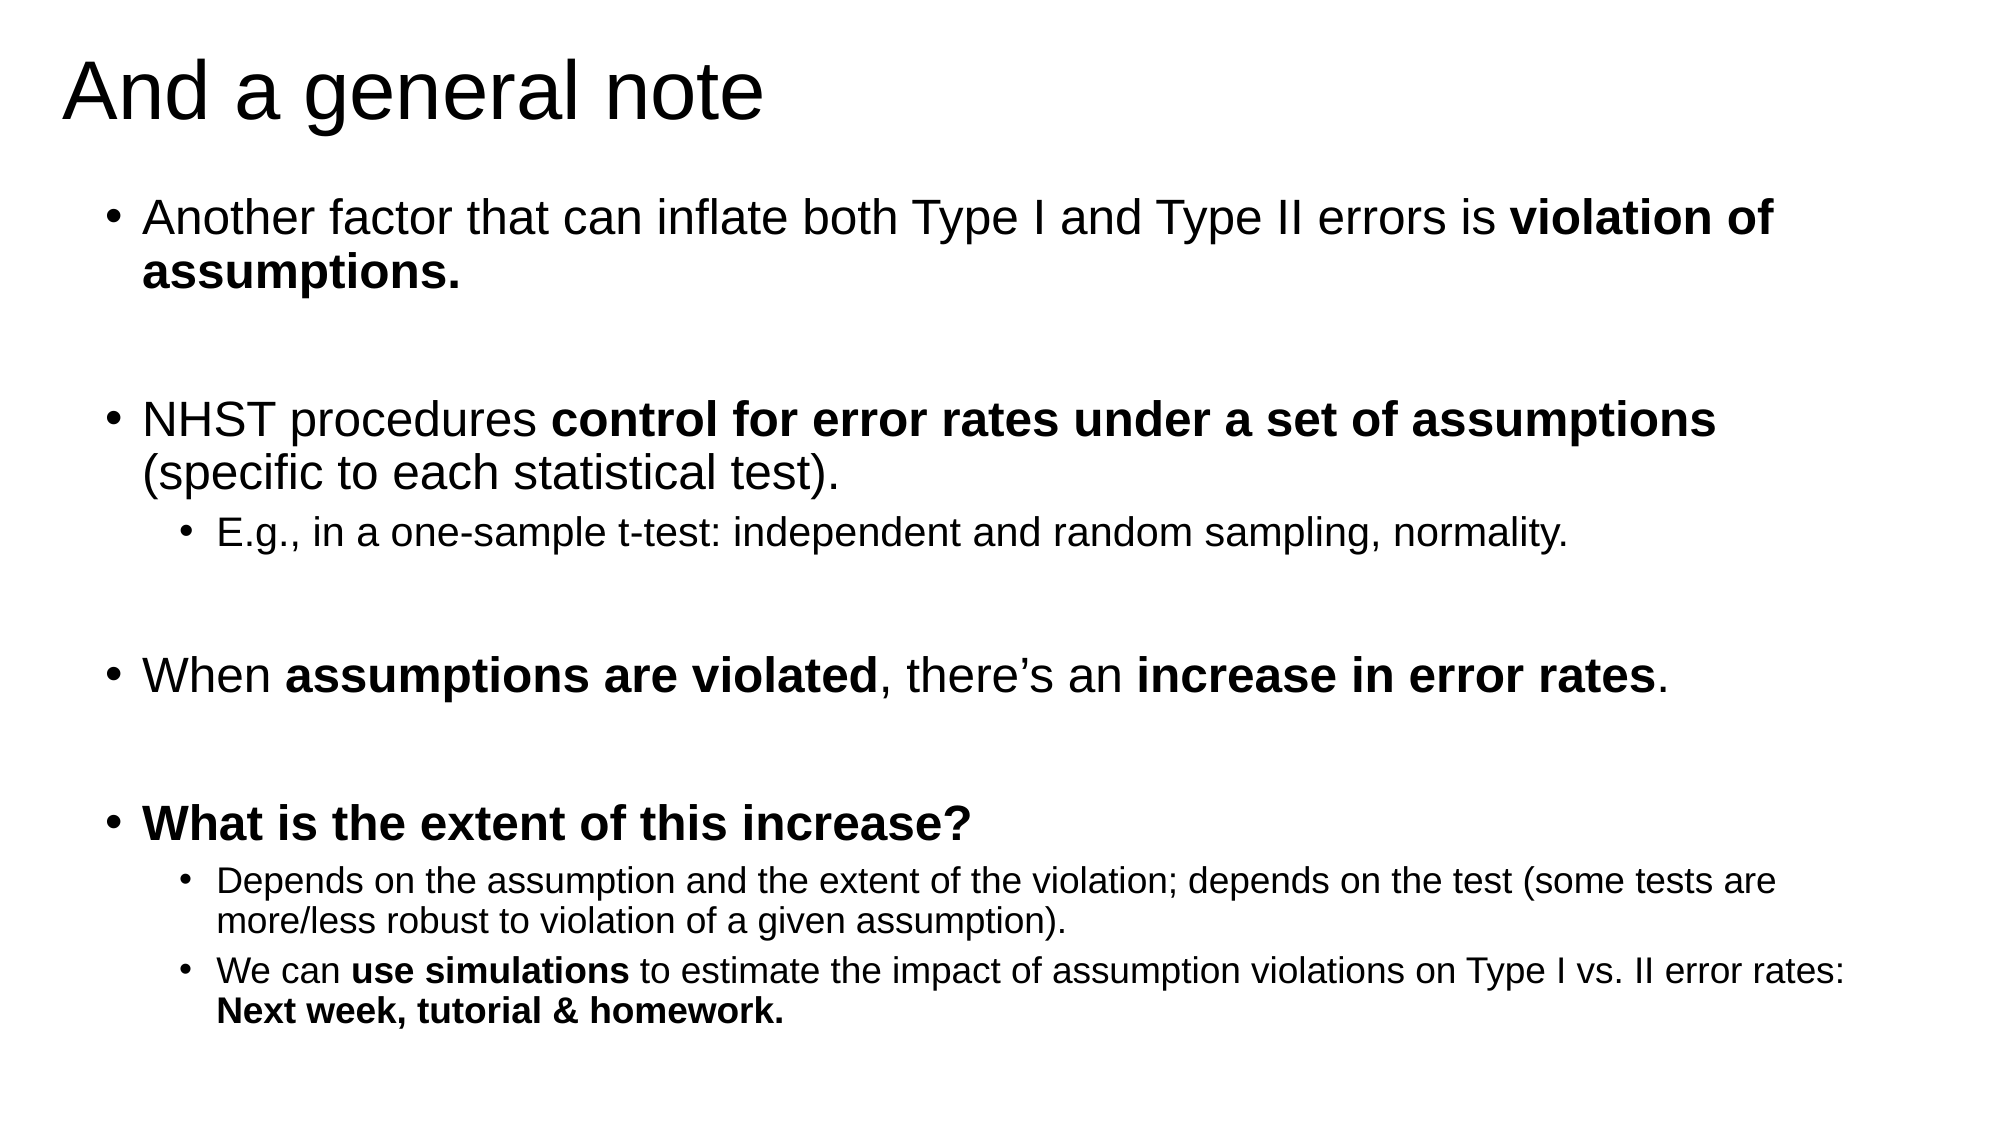

# And a general note
Another factor that can inflate both Type I and Type II errors is violation of assumptions.

NHST procedures control for error rates under a set of assumptions (specific to each statistical test).
E.g., in a one-sample t-test: independent and random sampling, normality.

When assumptions are violated, there’s an increase in error rates.

What is the extent of this increase?
Depends on the assumption and the extent of the violation; depends on the test (some tests are more/less robust to violation of a given assumption).
We can use simulations to estimate the impact of assumption violations on Type I vs. II error rates: Next week, tutorial & homework.